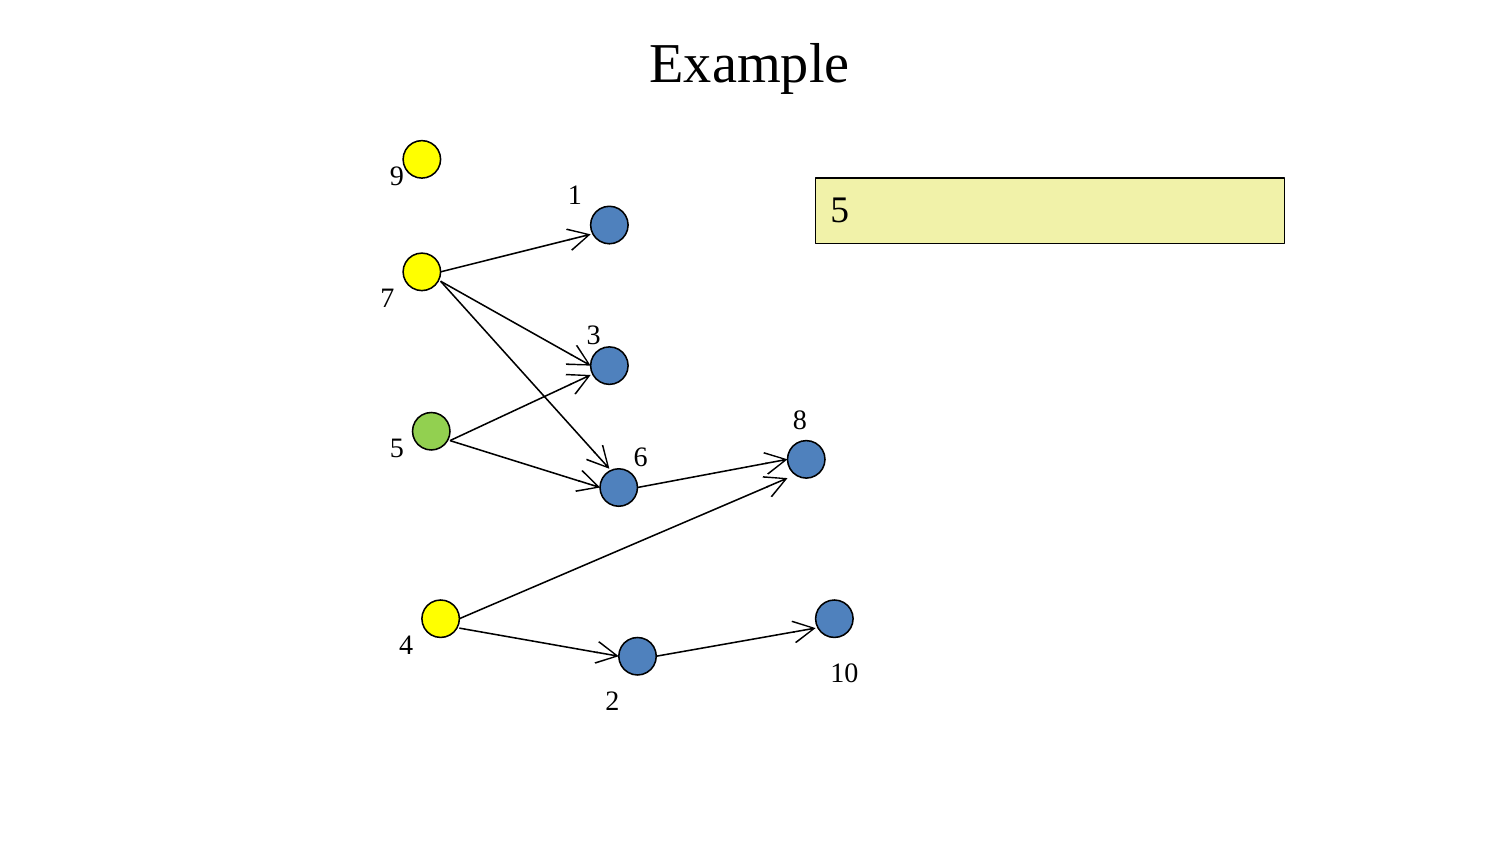

Example

9
1
5

7

3

8

5
6

4

10
2